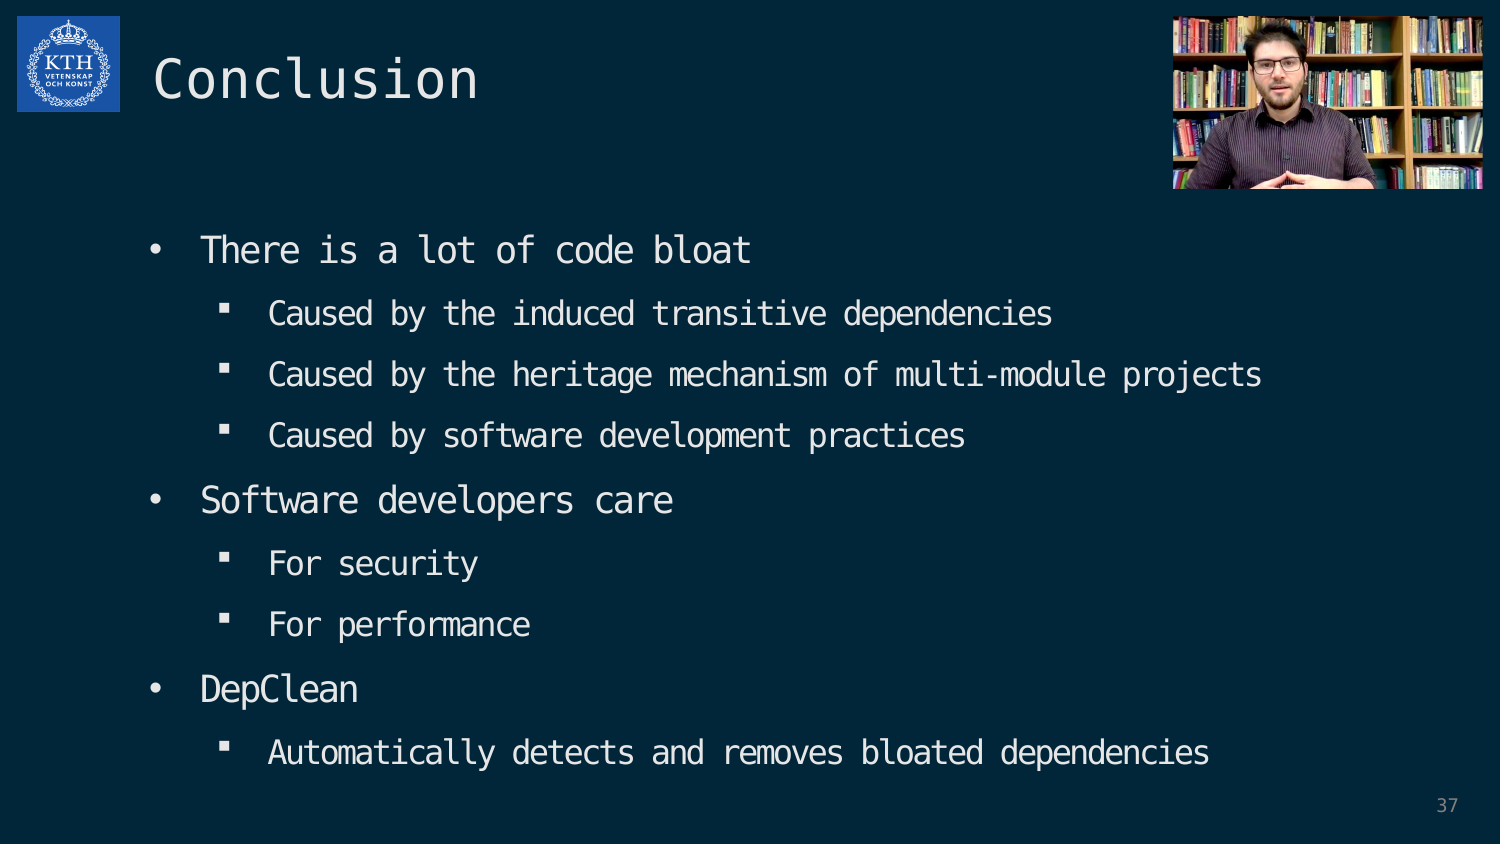

# Conclusion
There is a lot of code bloat
Caused by the induced transitive dependencies
Caused by the heritage mechanism of multi-module projects
Caused by software development practices
Software developers care
For security
For performance
DepClean
Automatically detects and removes bloated dependencies

37